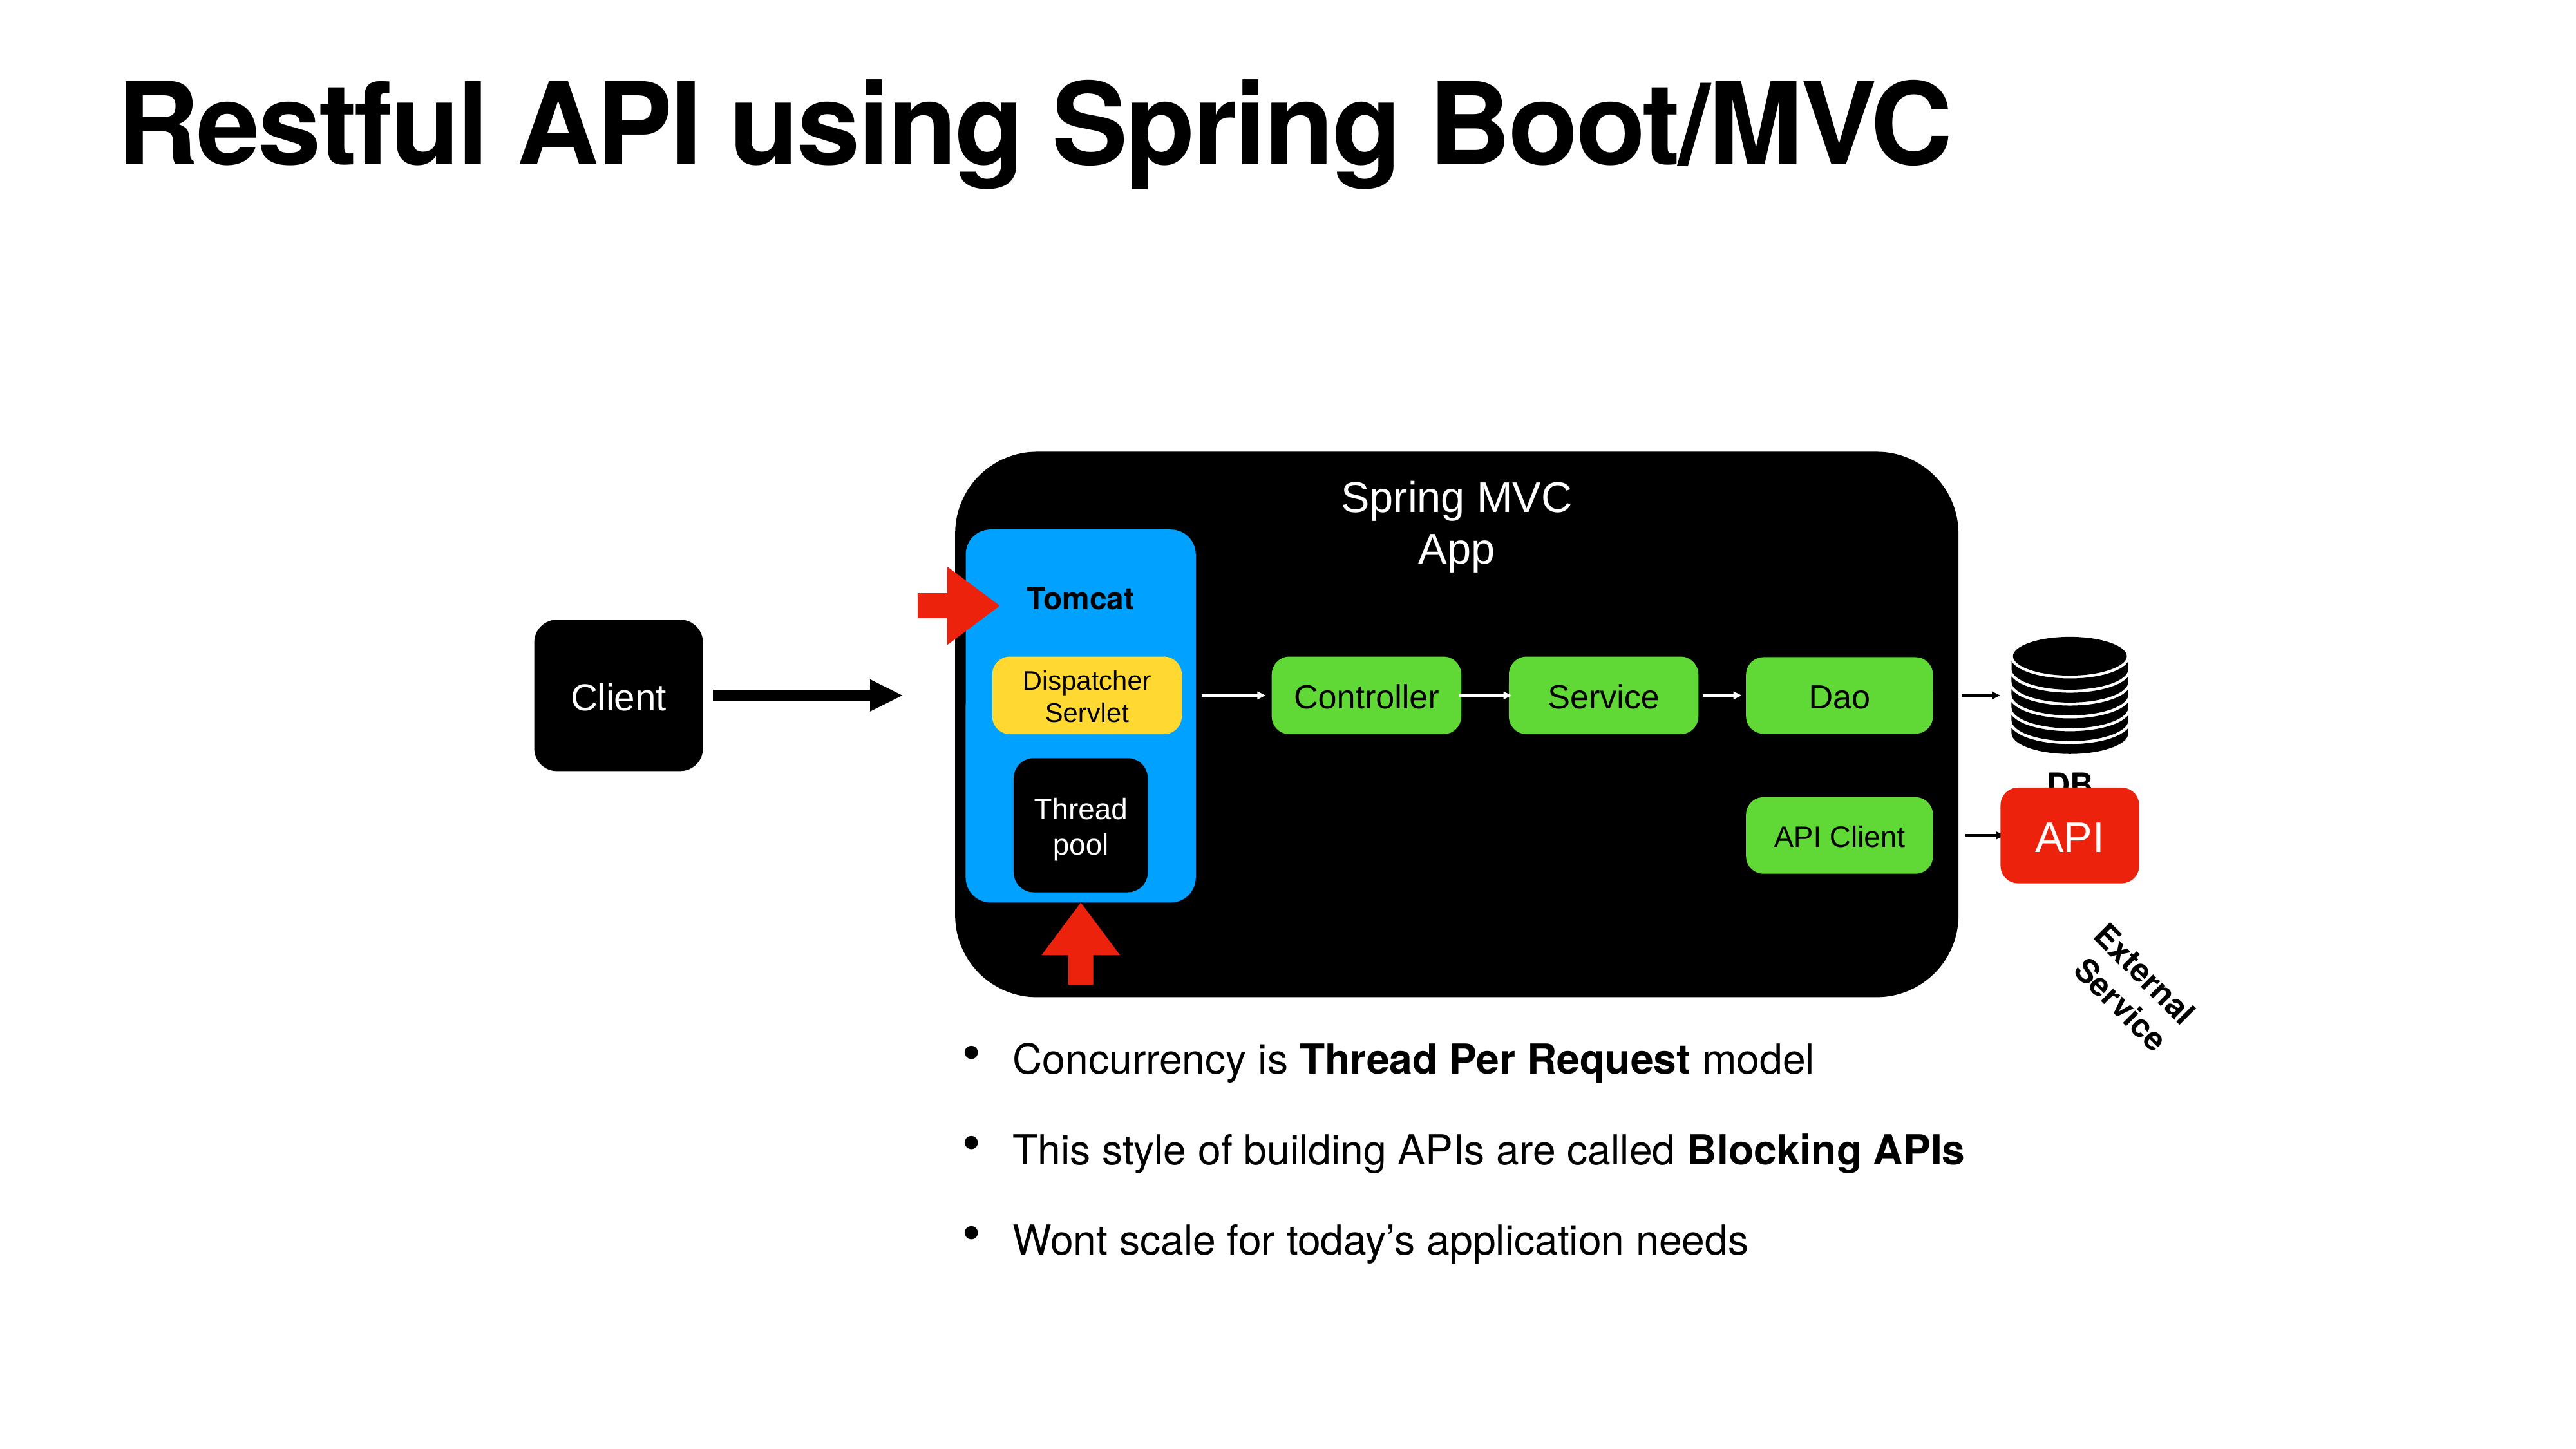

# Restful API using Spring Boot/MVC

Spring MVC
App

Tomcat
Thread pool

Client

Dao
DB
Dispatcher
Servlet
Controller
Service

API
API Client

External
Service

Concurrency is Thread Per Request model
This style of building APIs are called Blocking APIs
Wont scale for today’s application needs